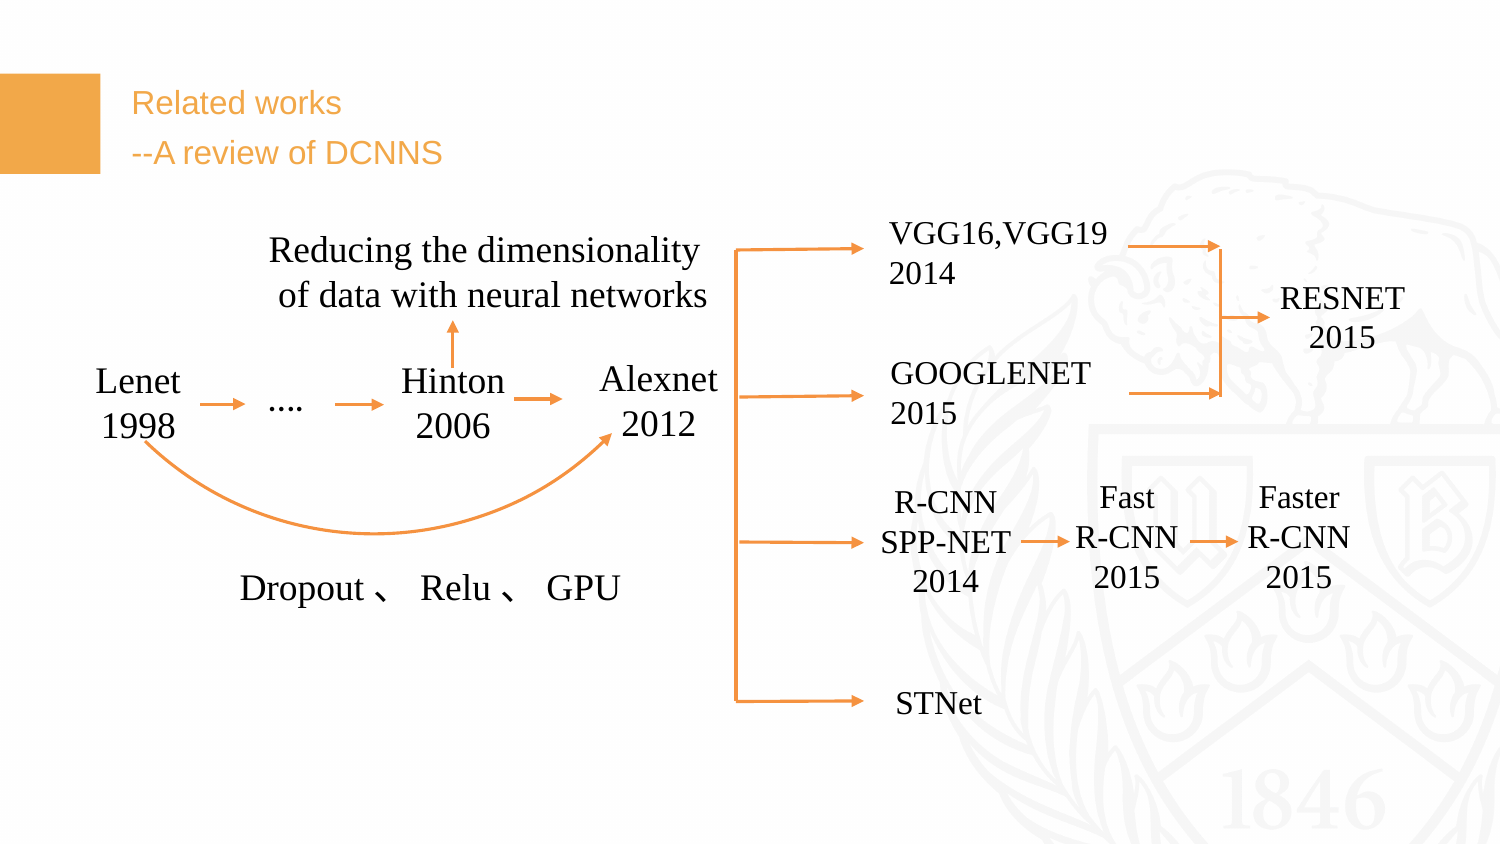

Related works
--A review of DCNNS
VGG16,VGG19
2014
Reducing the dimensionality
 of data with neural networks
RESNET
2015
GOOGLENET
2015
Alexnet
2012
Lenet1998

Hinton
2006
….
Fast
R-CNN
2015
Faster R-CNN
2015
R-CNN
SPP-NET
2014
Dropout、Relu、GPU
STNet